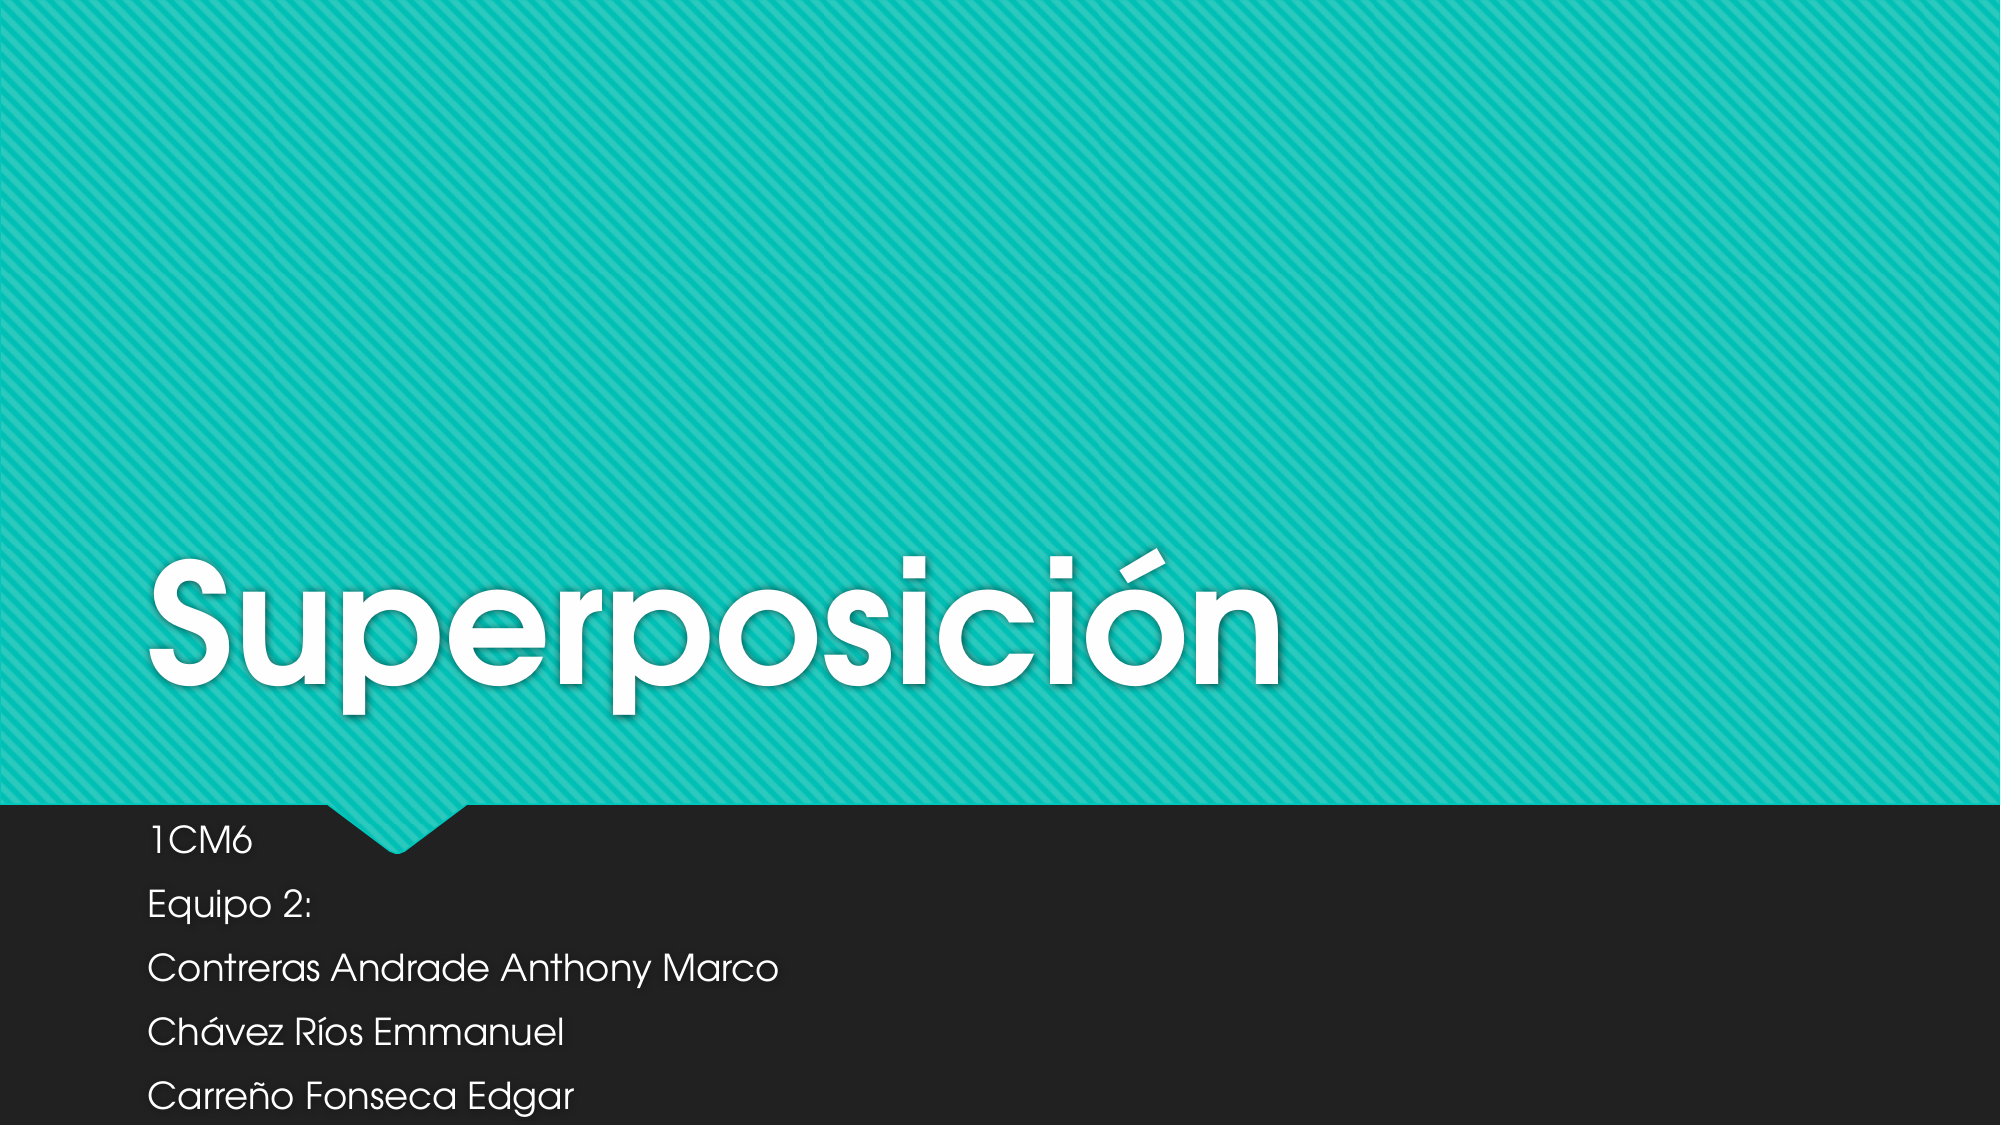

# Superposición
1CM6
Equipo 2:
Contreras Andrade Anthony Marco
Chávez Ríos Emmanuel
Carreño Fonseca Edgar